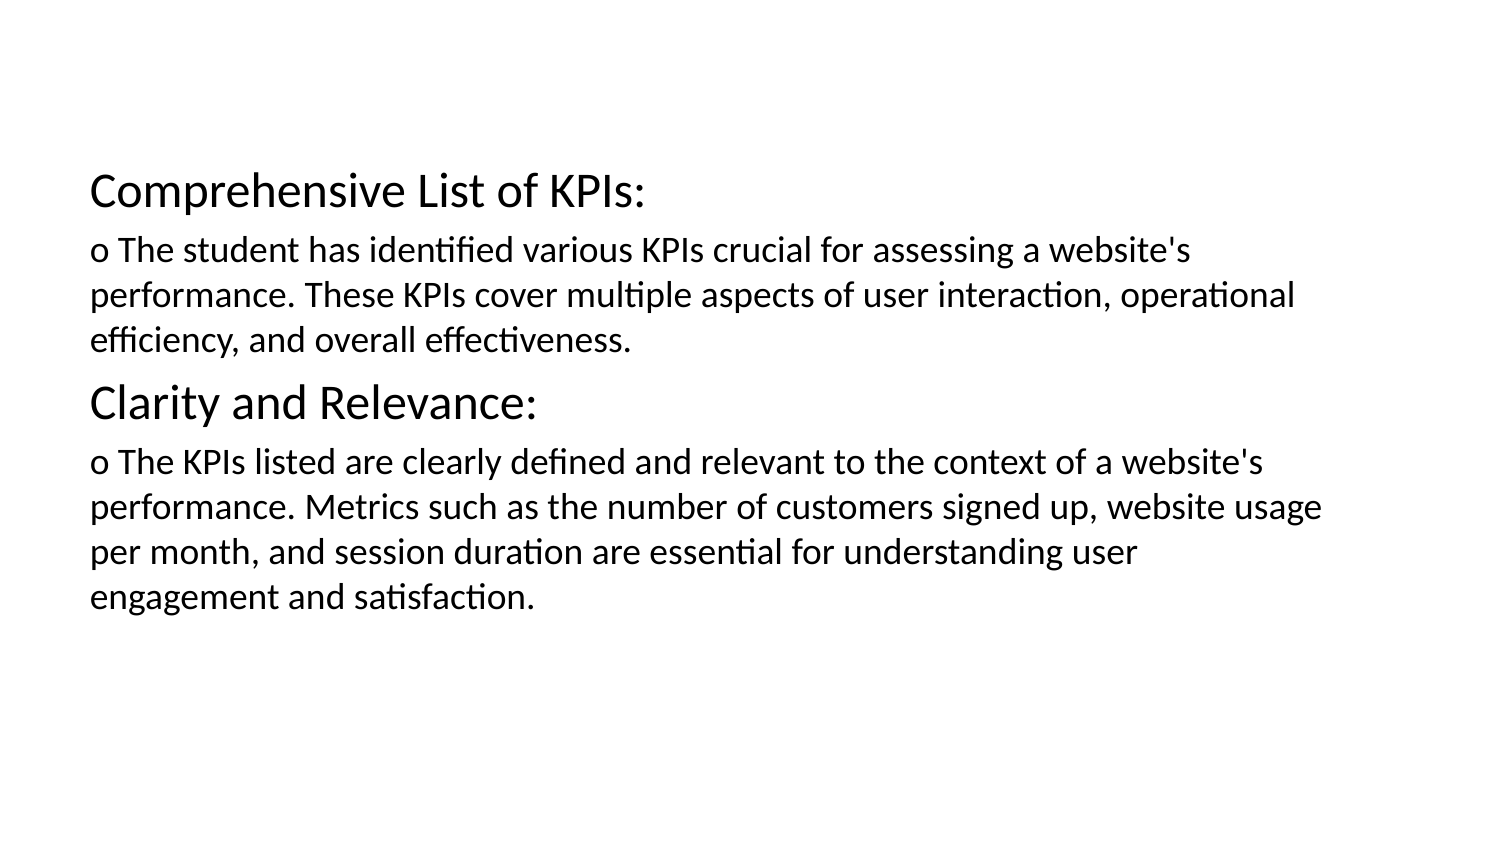

Comprehensive List of KPIs:
o The student has identified various KPIs crucial for assessing a website's performance. These KPIs cover multiple aspects of user interaction, operational efficiency, and overall effectiveness.
Clarity and Relevance:
o The KPIs listed are clearly defined and relevant to the context of a website's performance. Metrics such as the number of customers signed up, website usage per month, and session duration are essential for understanding user engagement and satisfaction.